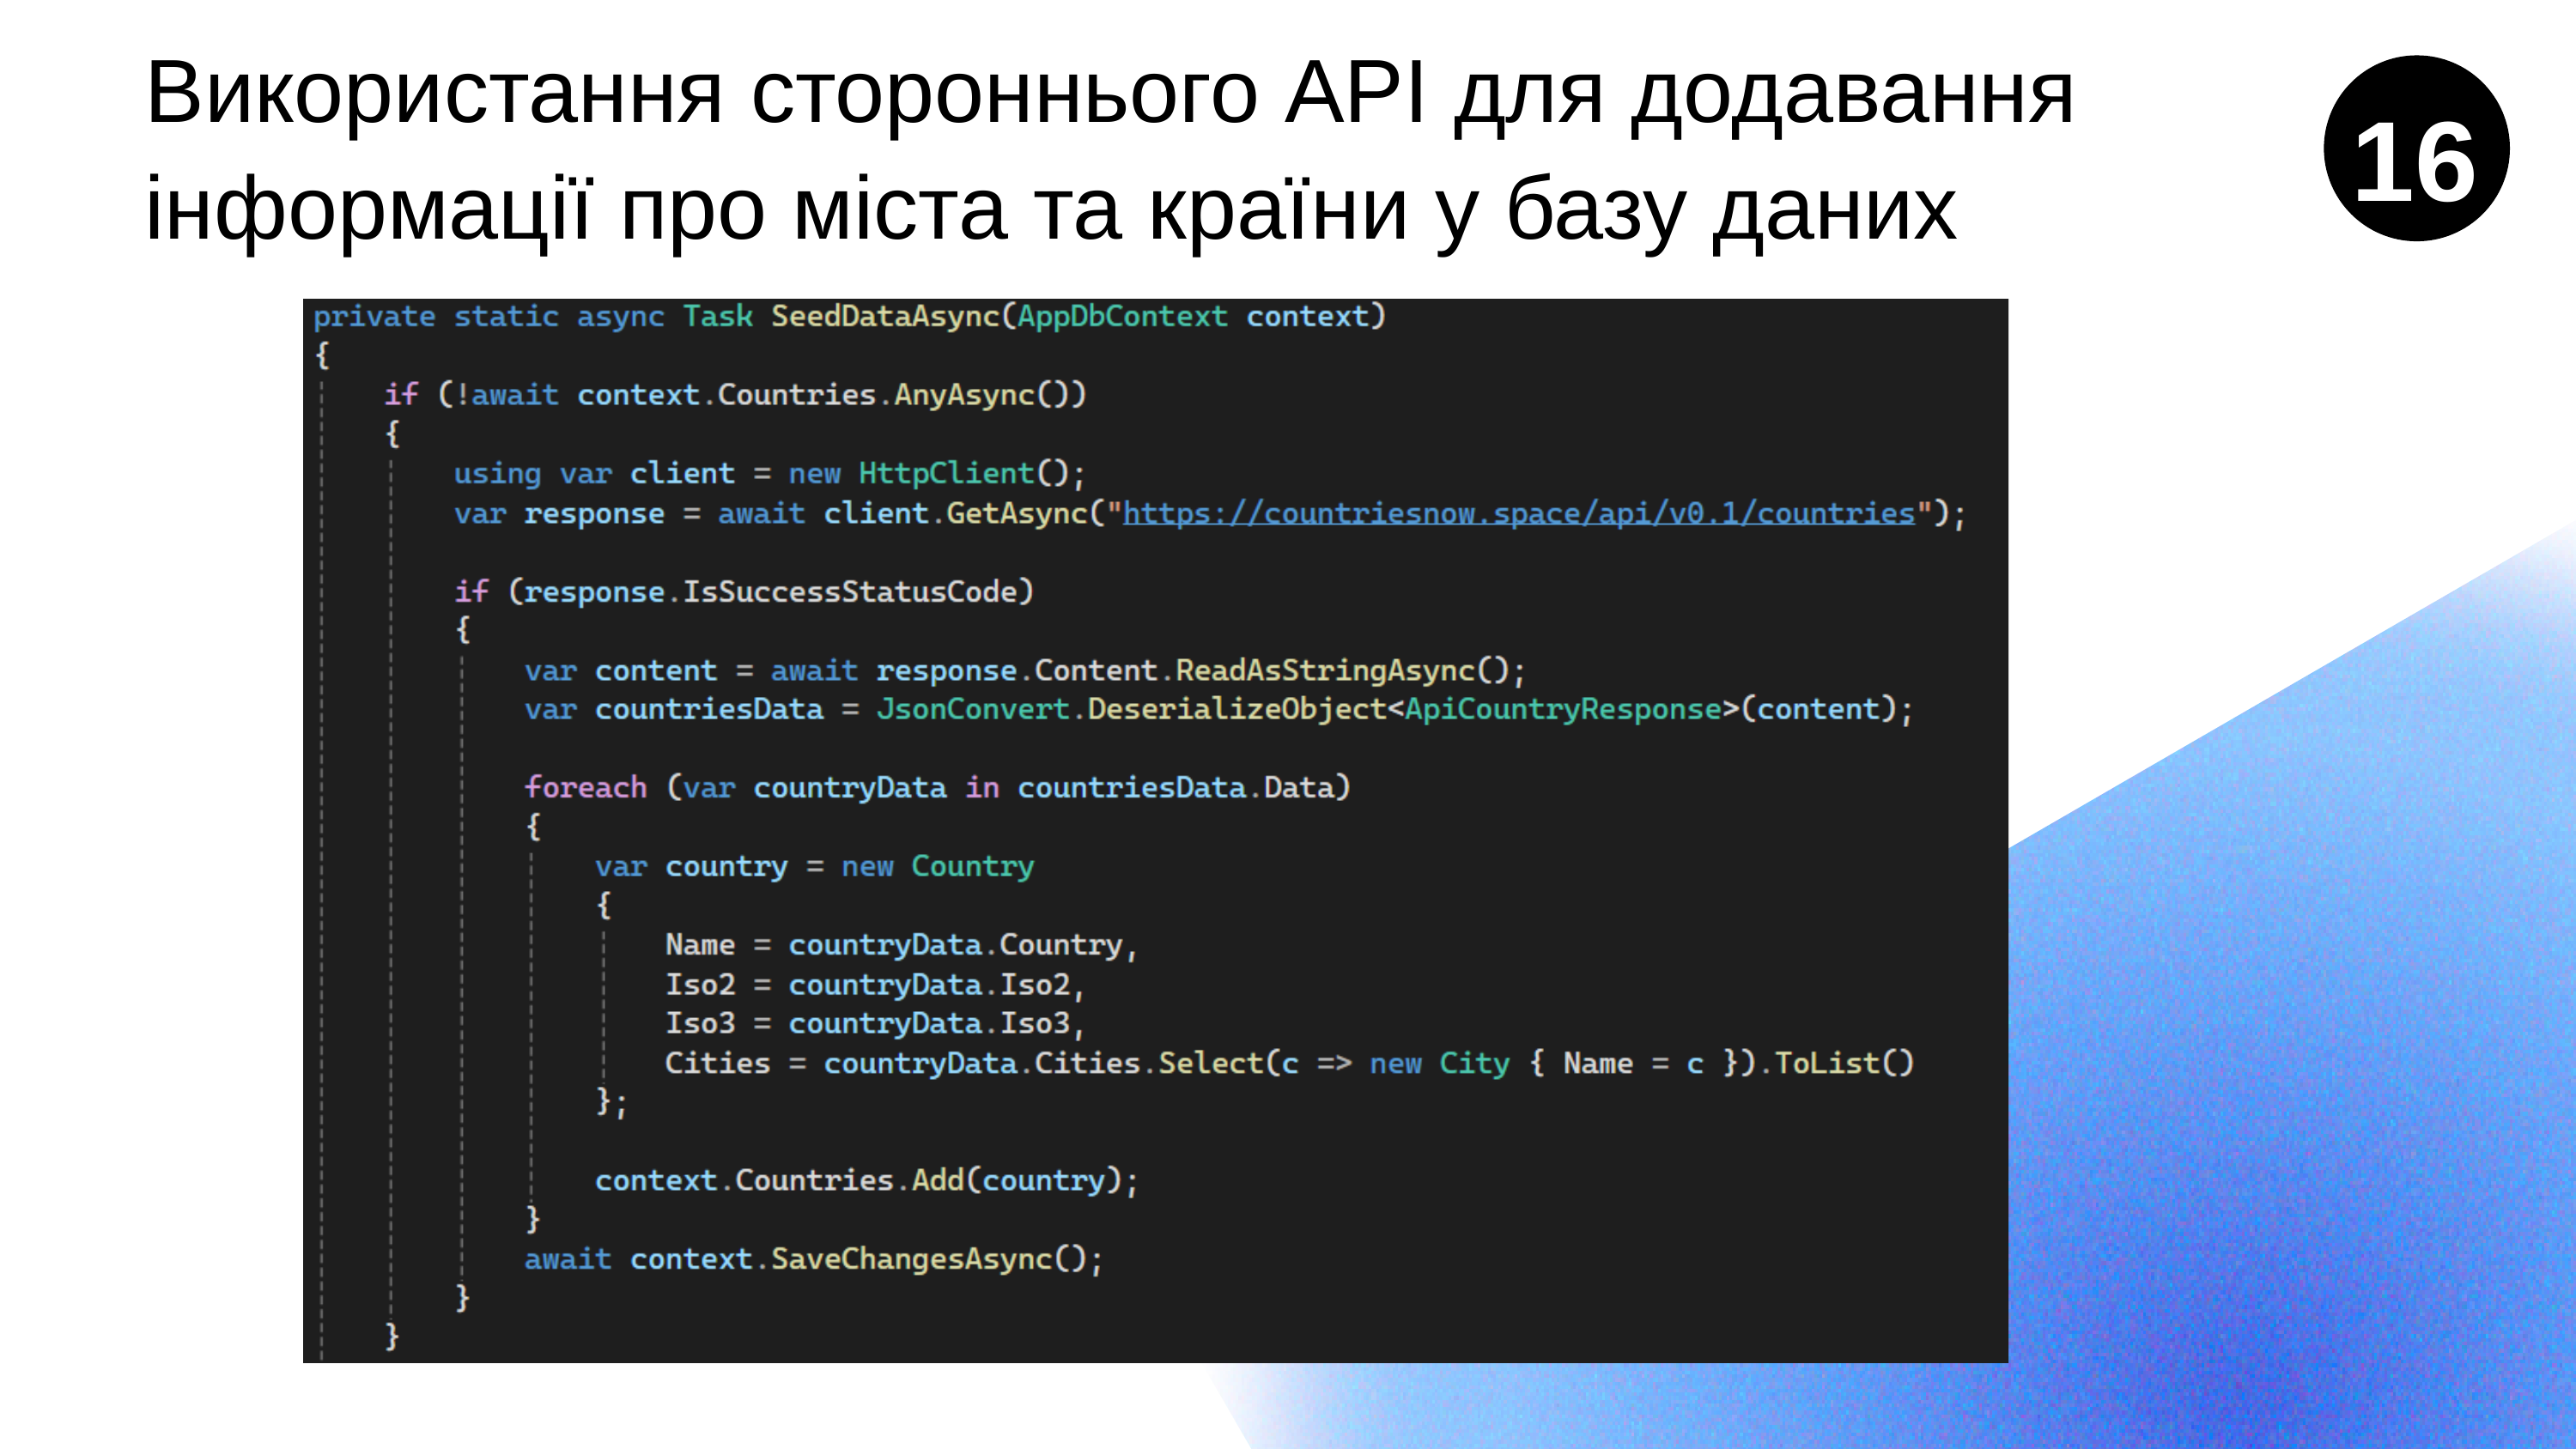

Використання стороннього API для додавання інформації про міста та країни у базу даних

16